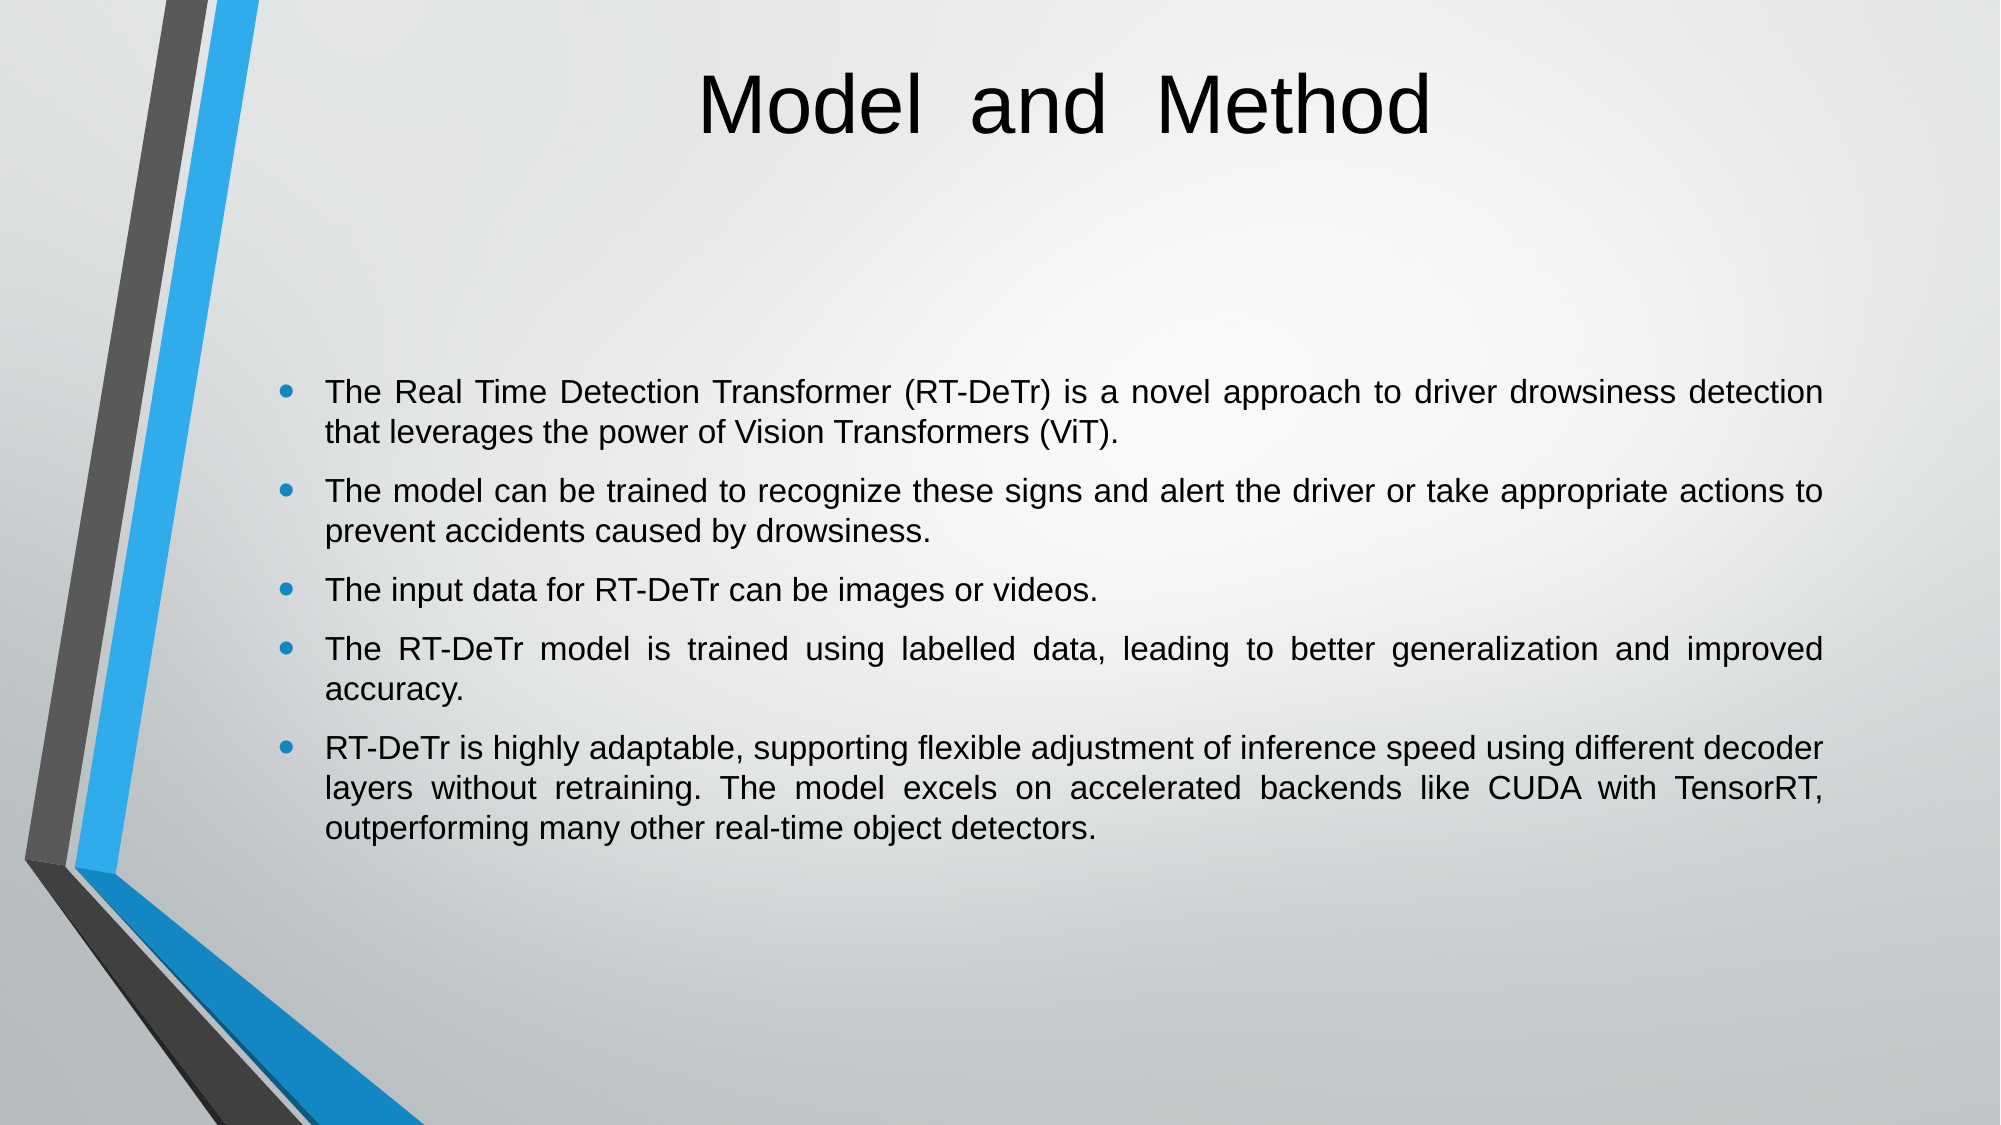

# Model  and  Method
The Real Time Detection Transformer (RT-DeTr) is a novel approach to driver drowsiness detection that leverages the power of Vision Transformers (ViT).
The model can be trained to recognize these signs and alert the driver or take appropriate actions to prevent accidents caused by drowsiness.
The input data for RT-DeTr can be images or videos.
The RT-DeTr model is trained using labelled data, leading to better generalization and improved accuracy.
RT-DeTr is highly adaptable, supporting flexible adjustment of inference speed using different decoder layers without retraining. The model excels on accelerated backends like CUDA with TensorRT, outperforming many other real-time object detectors.